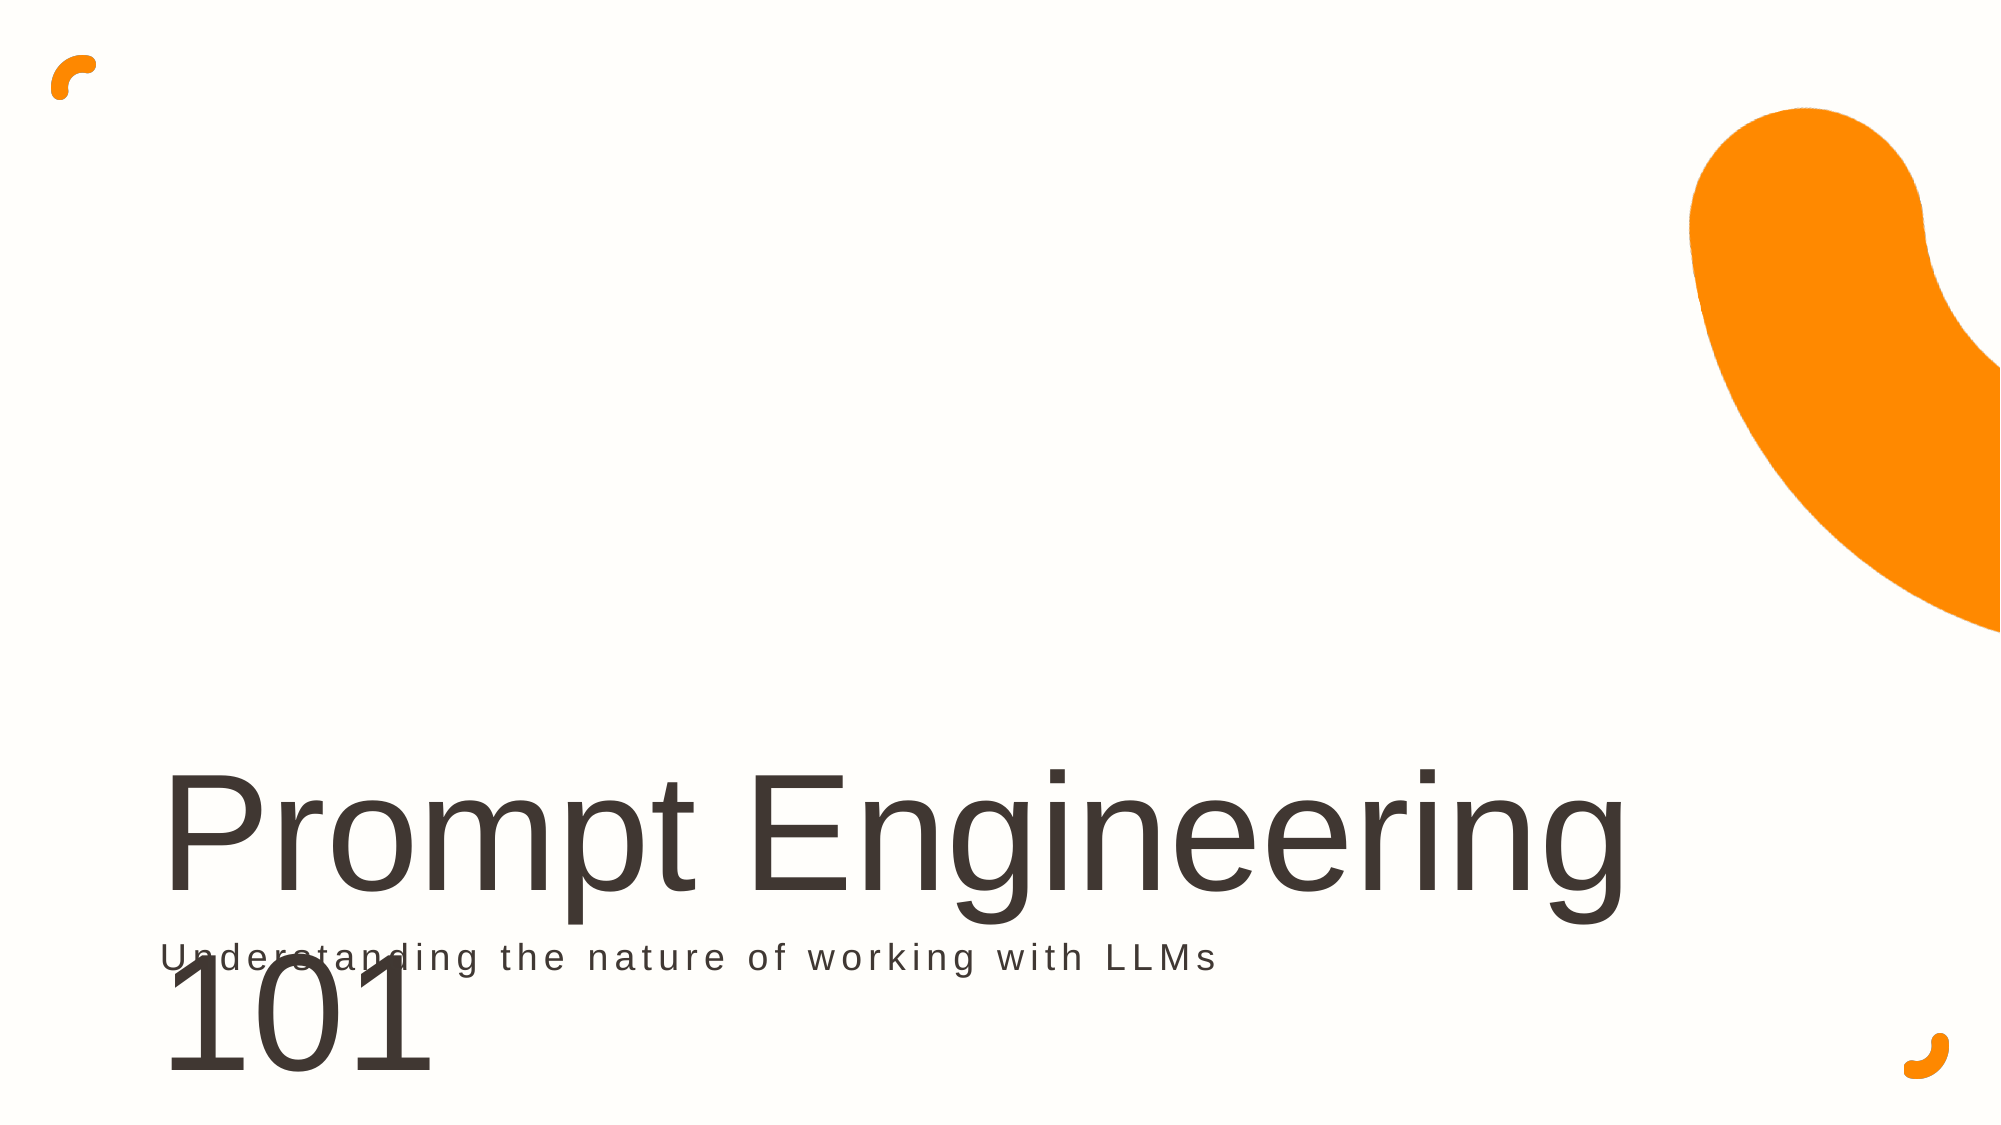

Prompt Engineering 101
Understanding the nature of working with LLMs